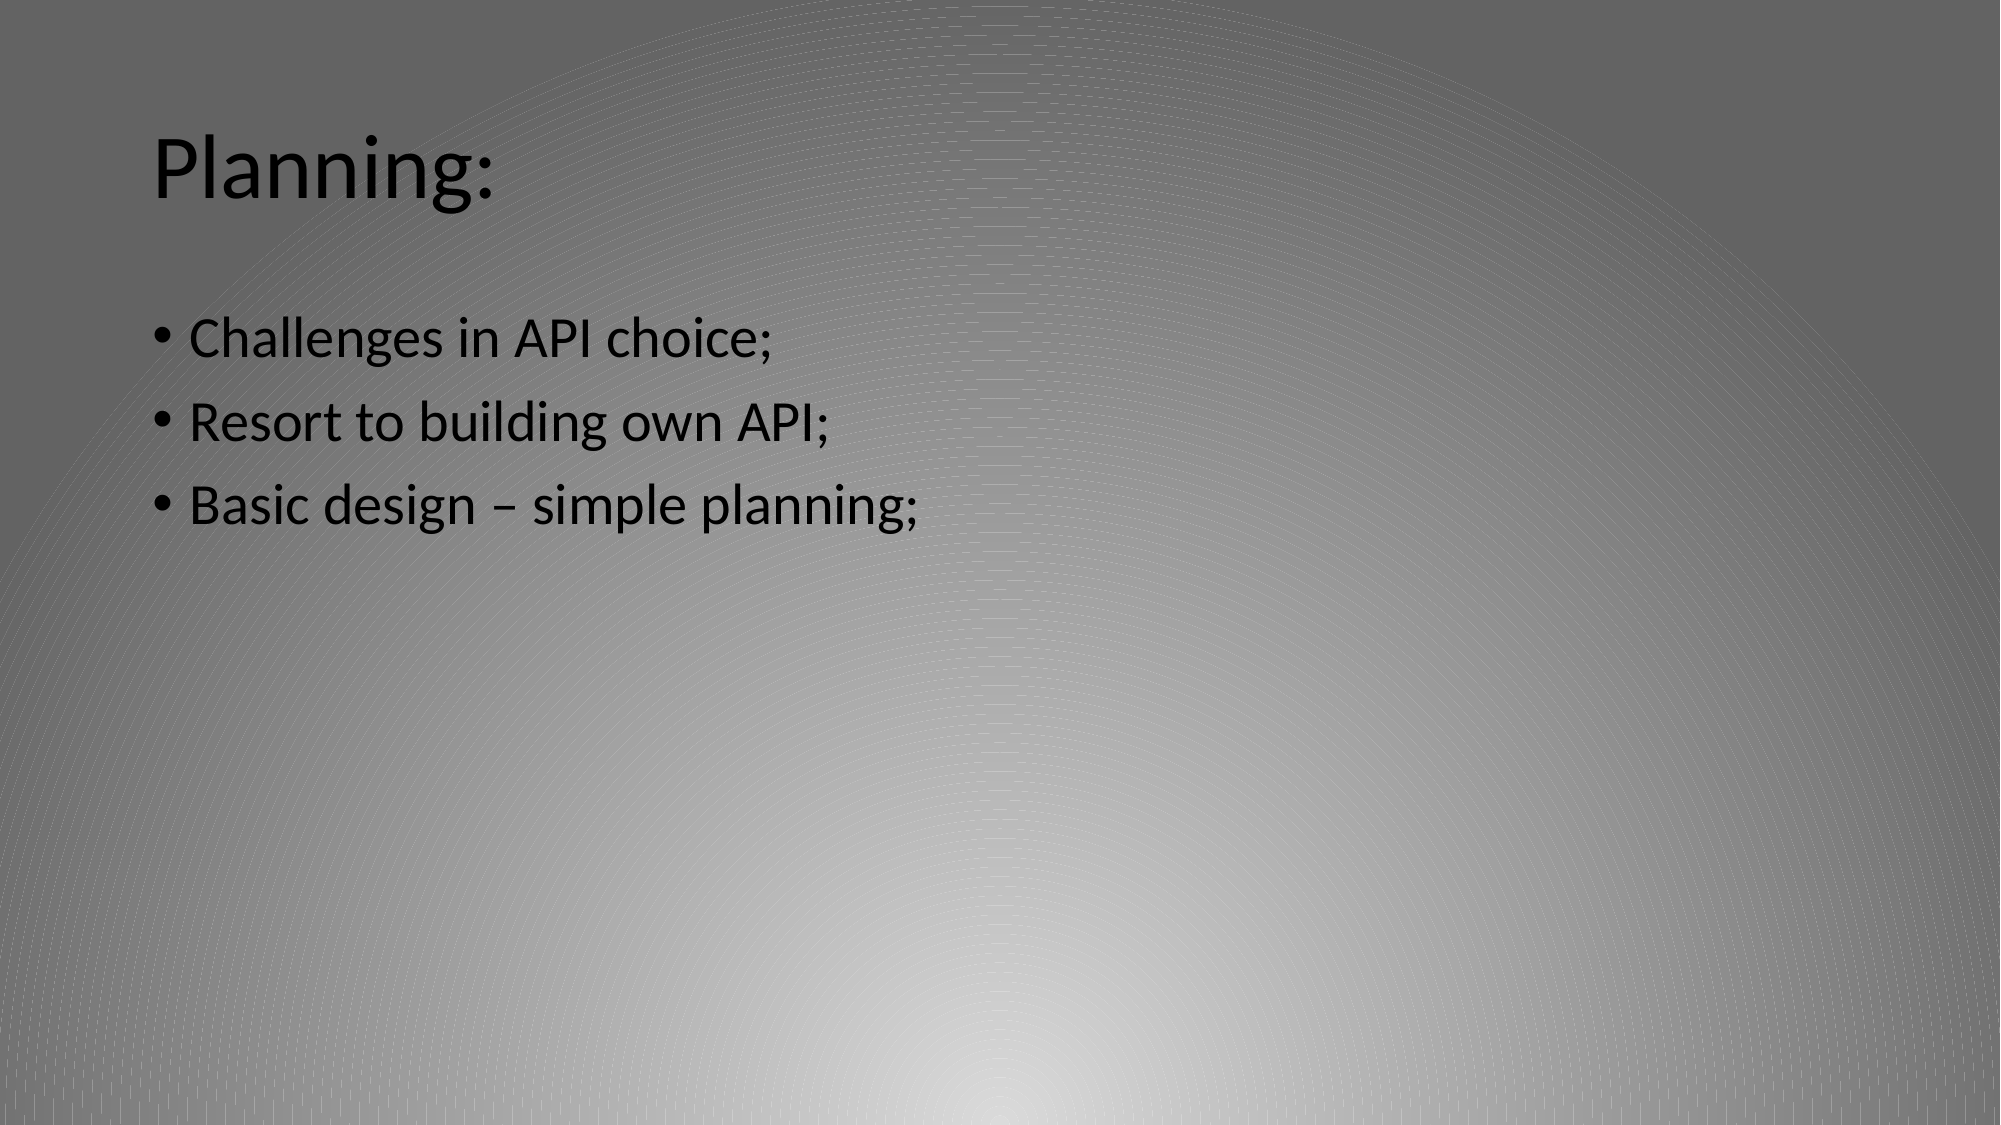

# Planning:
Challenges in API choice;
Resort to building own API;
Basic design – simple planning;